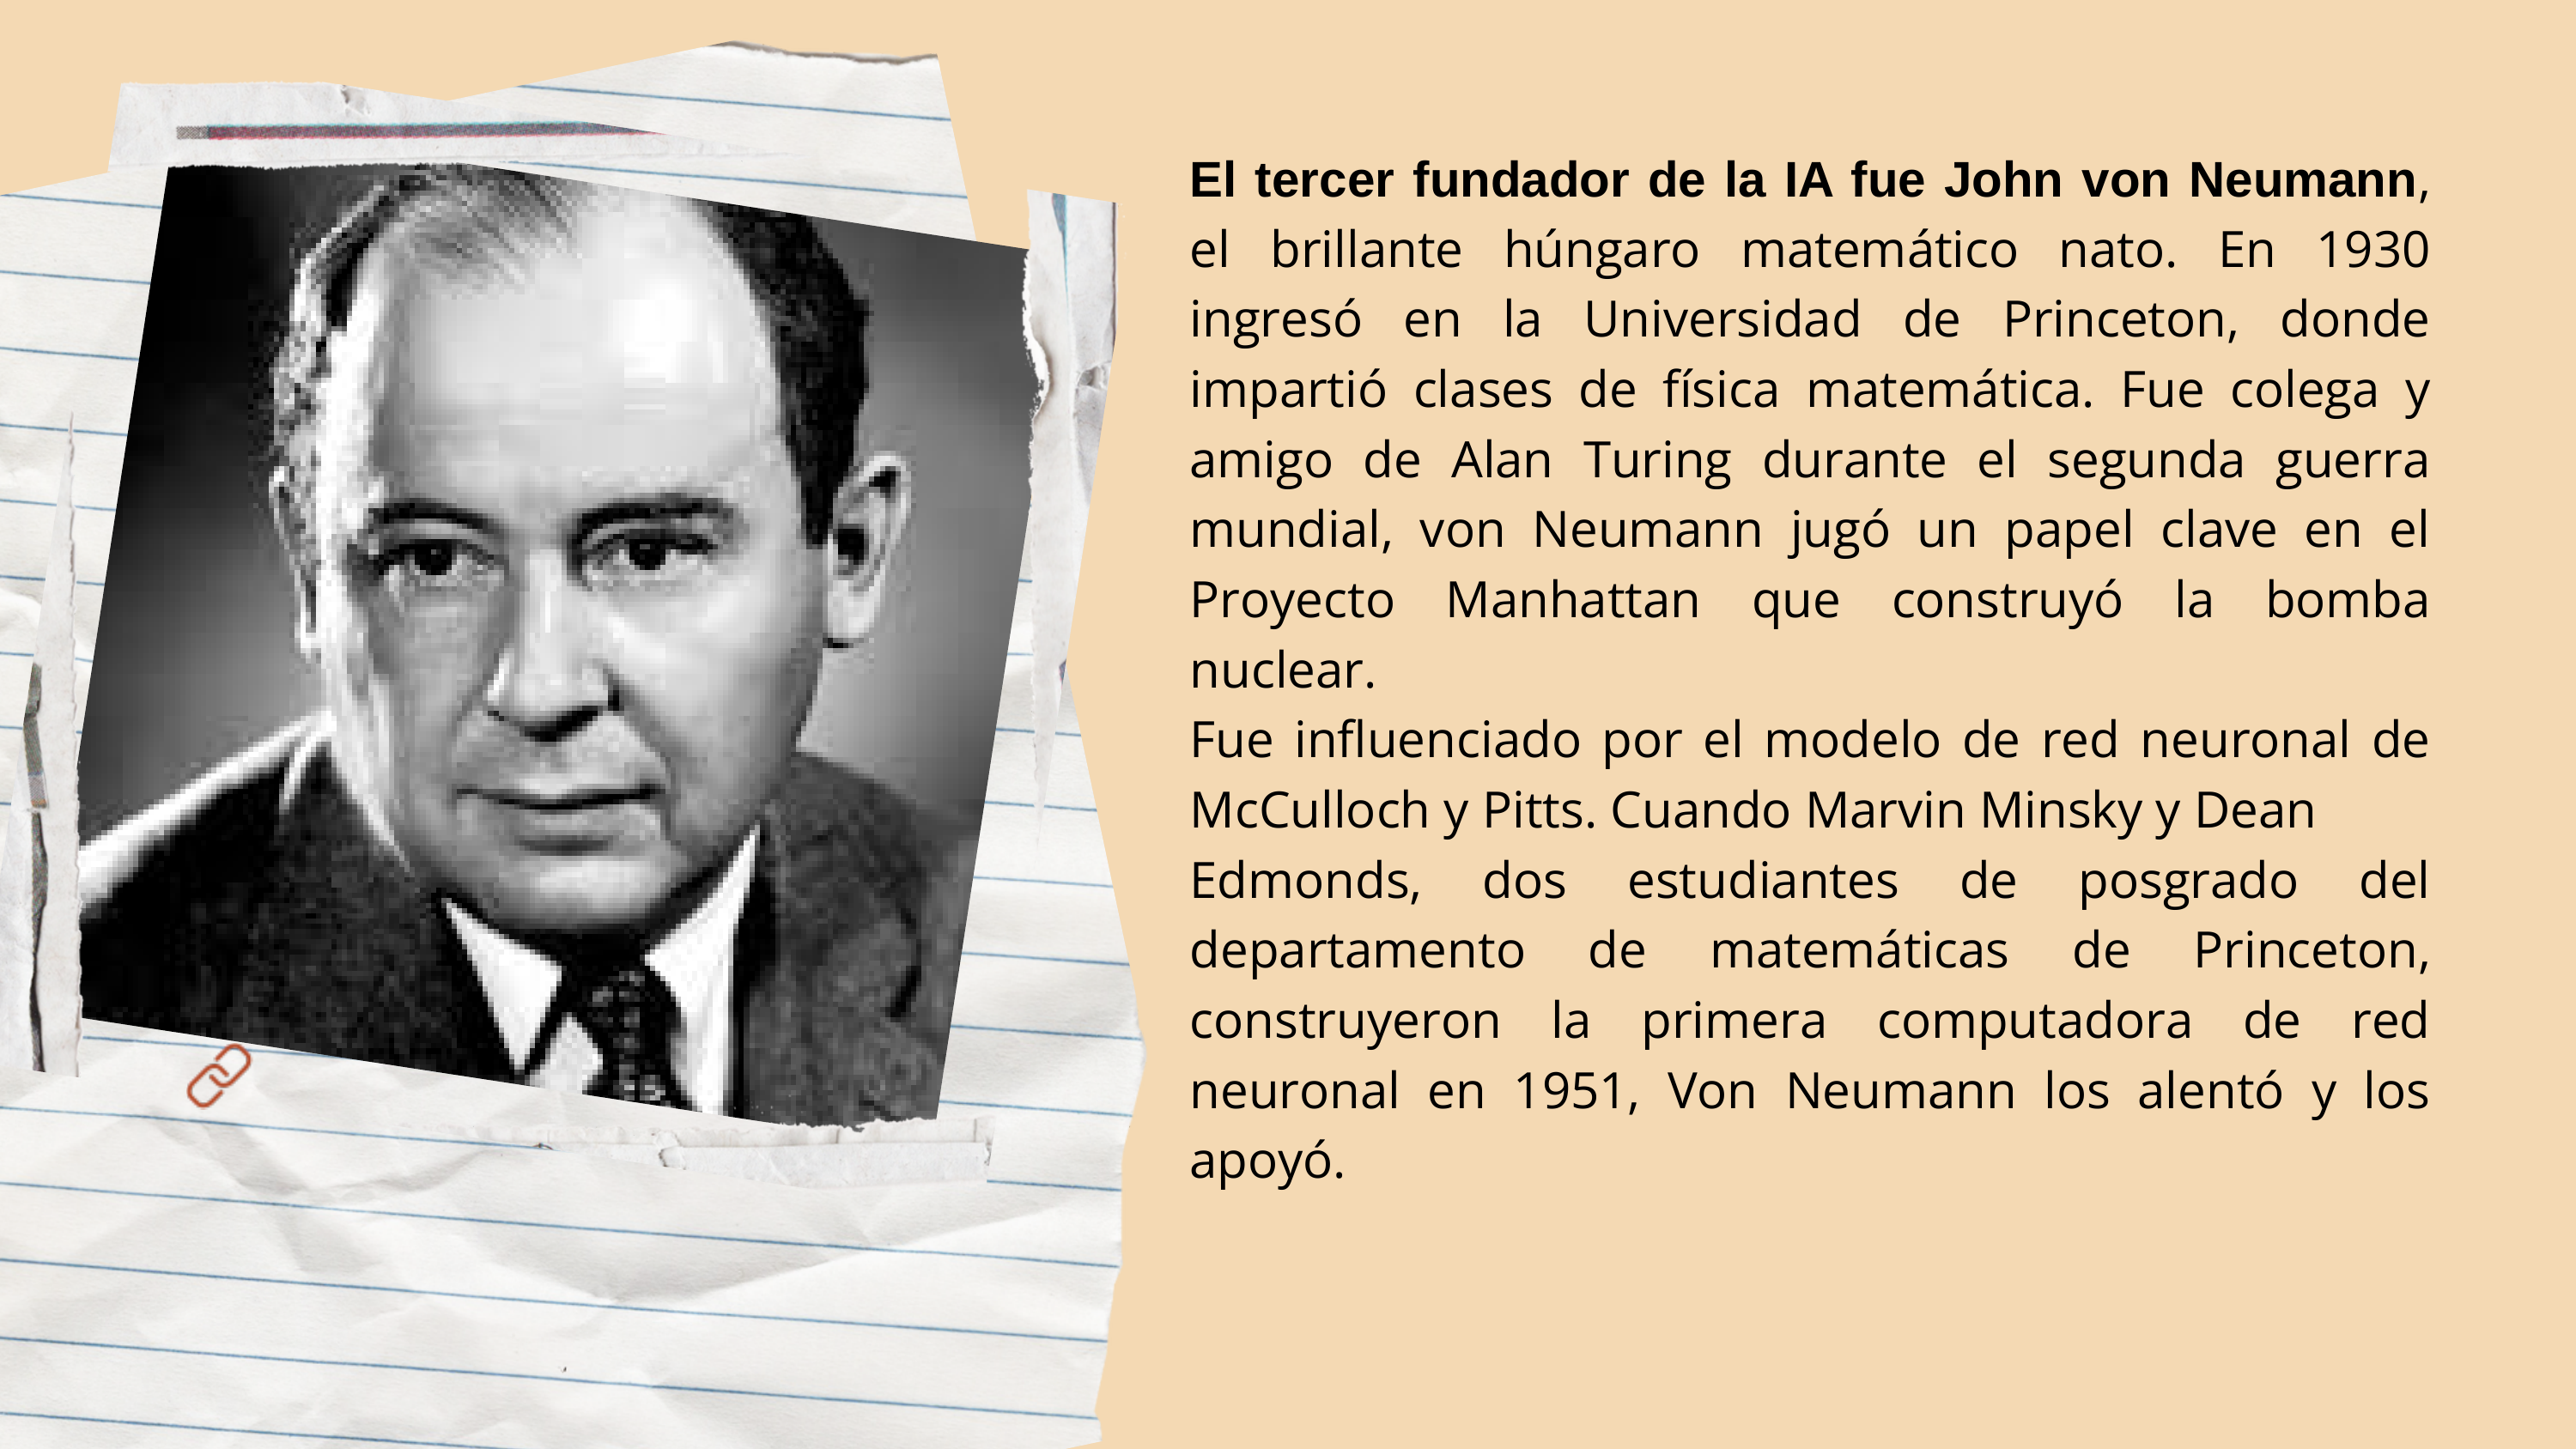

El tercer fundador de la IA fue John von Neumann, el brillante húngaro matemático nato. En 1930 ingresó en la Universidad de Princeton, donde impartió clases de física matemática. Fue colega y amigo de Alan Turing durante el segunda guerra mundial, von Neumann jugó un papel clave en el Proyecto Manhattan que construyó la bomba nuclear.
Fue influenciado por el modelo de red neuronal de McCulloch y Pitts. Cuando Marvin Minsky y Dean
Edmonds, dos estudiantes de posgrado del departamento de matemáticas de Princeton, construyeron la primera computadora de red neuronal en 1951, Von Neumann los alentó y los apoyó.